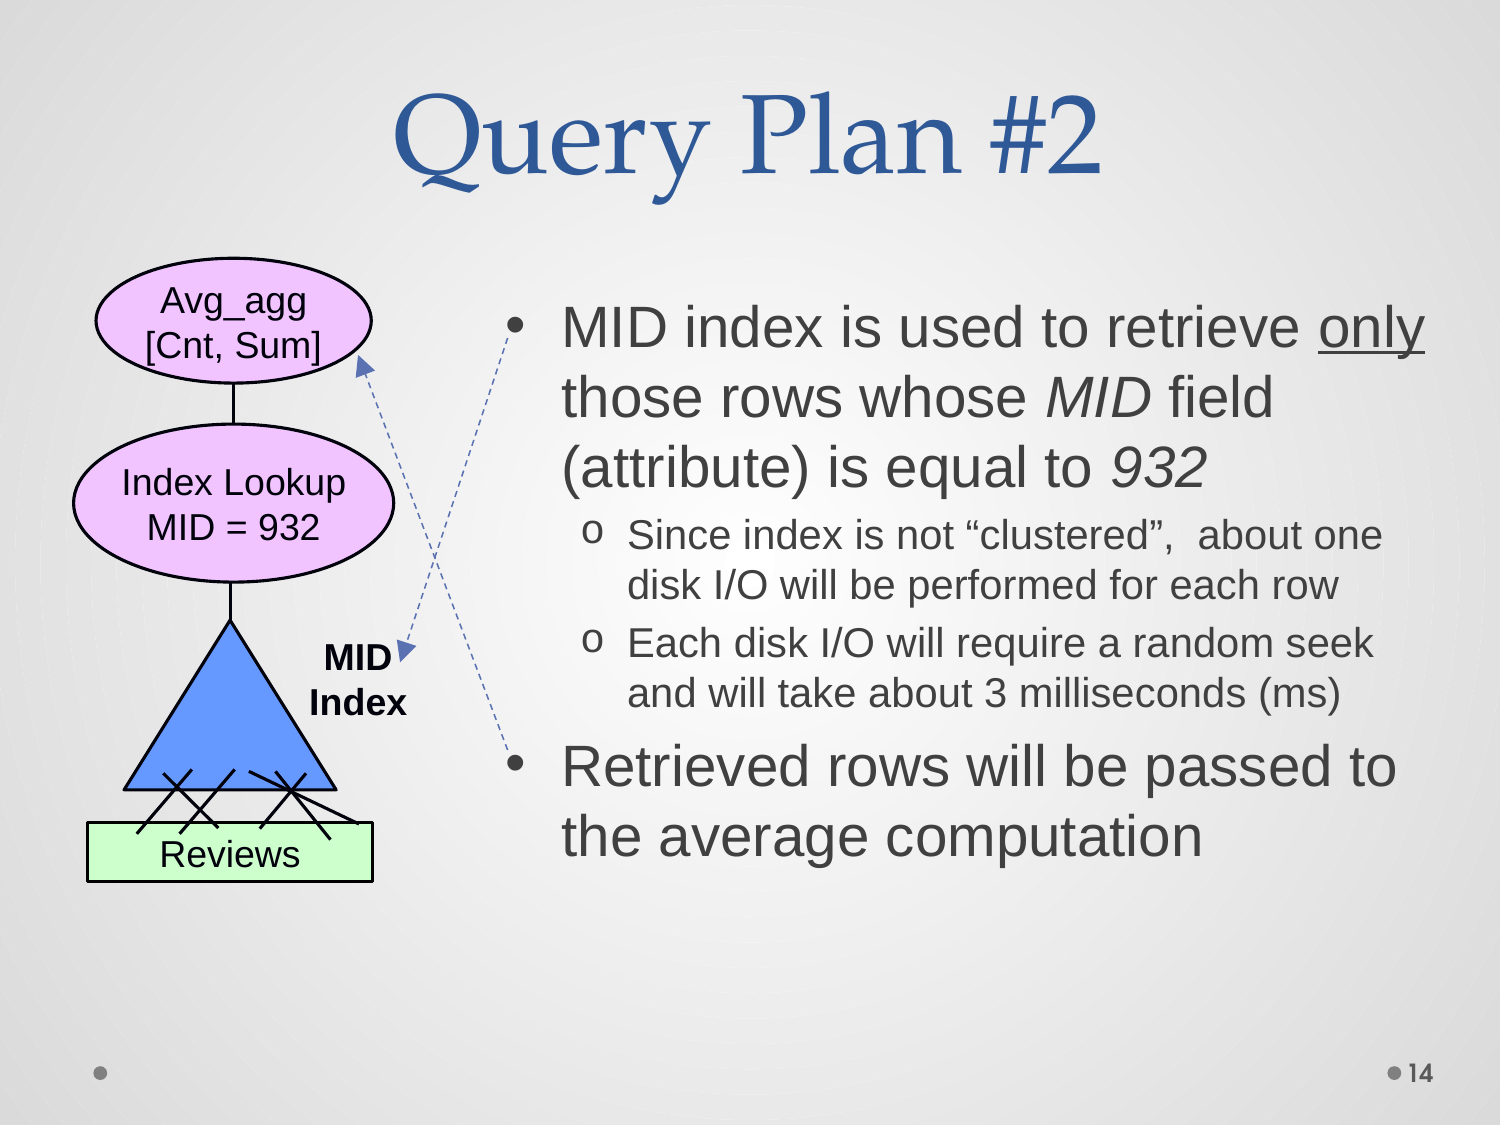

# Query Plan #2
Avg_agg
[Cnt, Sum]
Index Lookup
MID = 932

Reviews
MID Index
MID index is used to retrieve only those rows whose MID field (attribute) is equal to 932
Since index is not “clustered”,  about one disk I/O will be performed for each row
Each disk I/O will require a random seek and will take about 3 milliseconds (ms)
Retrieved rows will be passed to the average computation
14